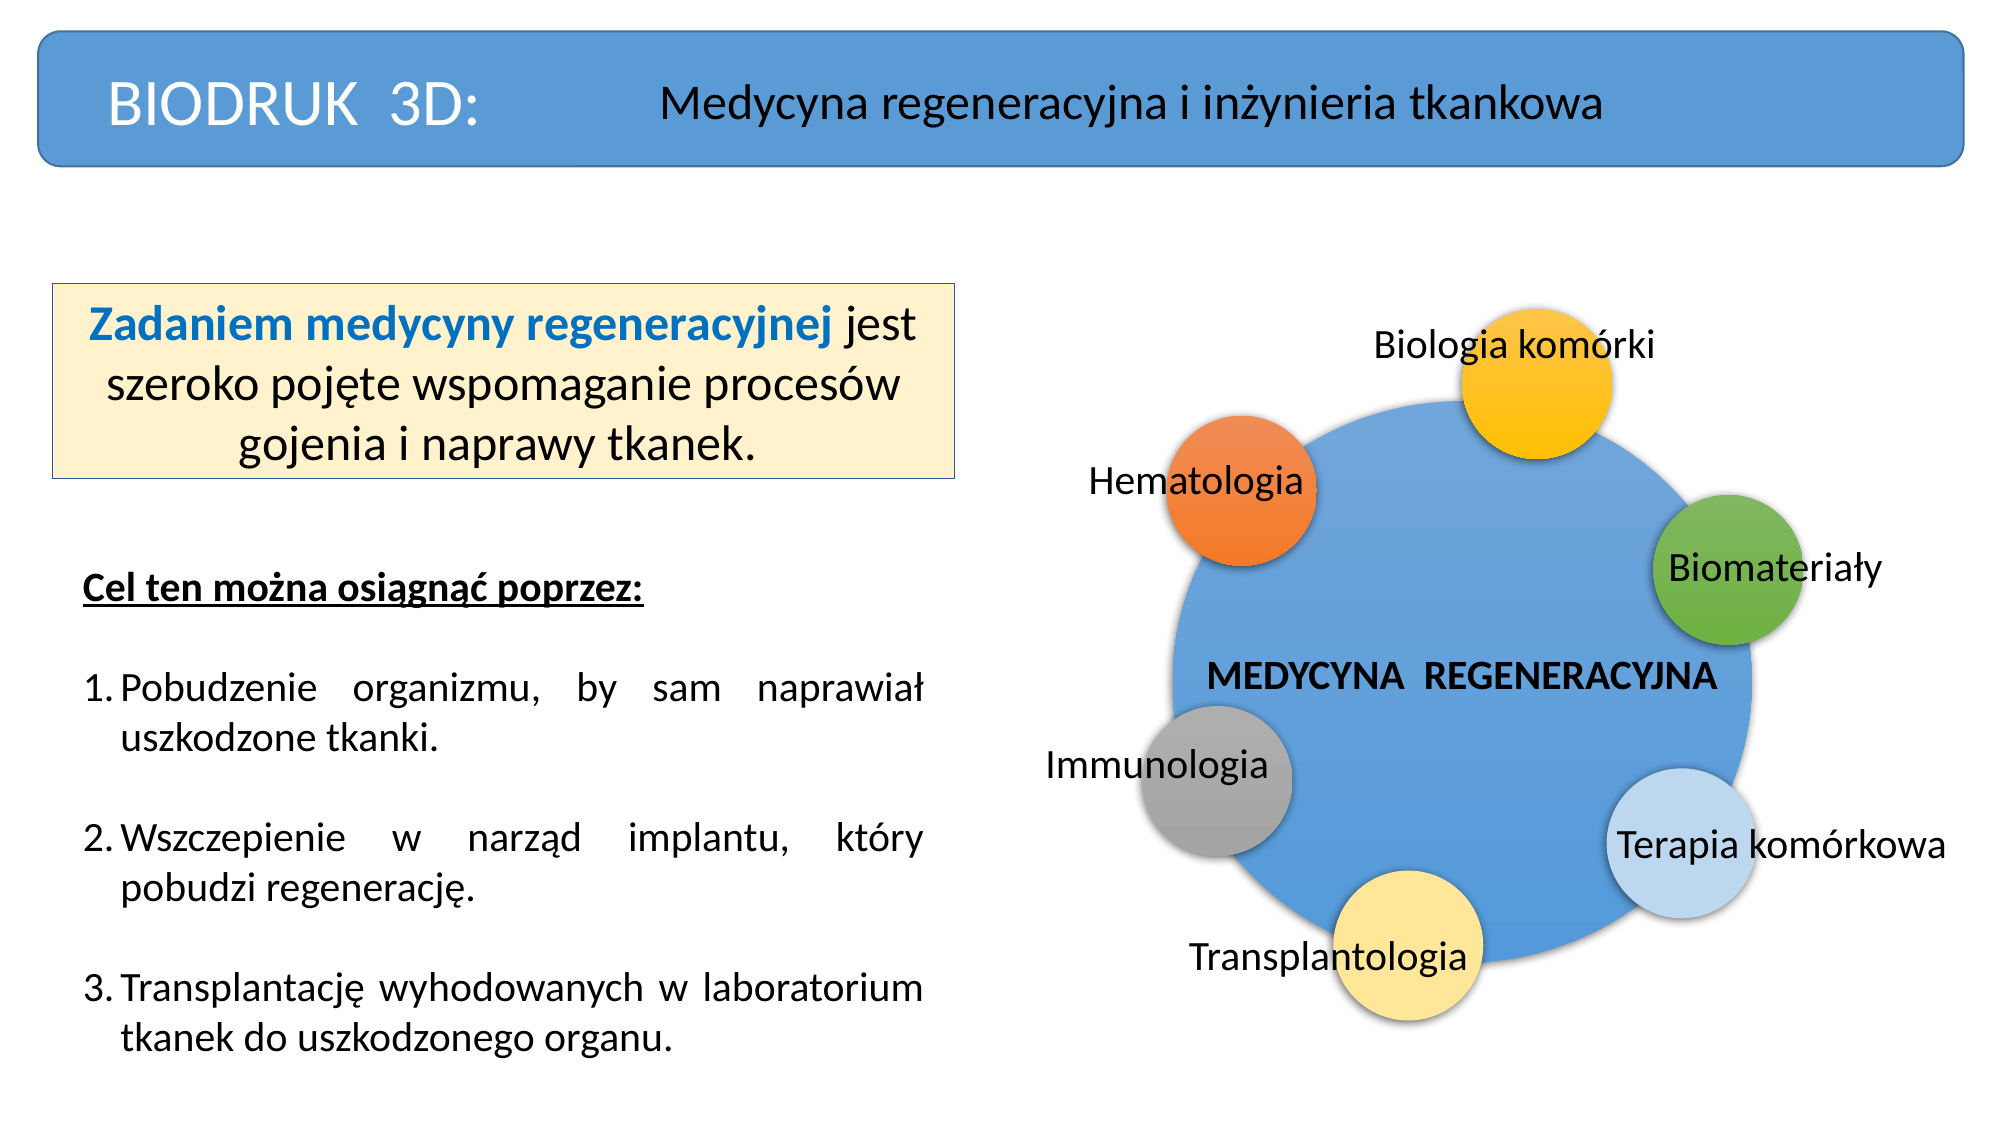

BIODRUK  3D:
Medycyna regeneracyjna i inżynieria tkankowa
Zadaniem medycyny regeneracyjnej jest szeroko pojęte wspomaganie procesów gojenia i naprawy tkanek.

Biologia komórki

Hematologia

Biomateriały
Cel ten można osiągnąć poprzez:

Pobudzenie organizmu, by sam naprawiał uszkodzone tkanki.

Wszczepienie w narząd implantu, który pobudzi regenerację.

Transplantację wyhodowanych w laboratorium tkanek do uszkodzonego organu.
MEDYCYNA  REGENERACYJNA

Immunologia

Terapia komórkowa

Transplantologia